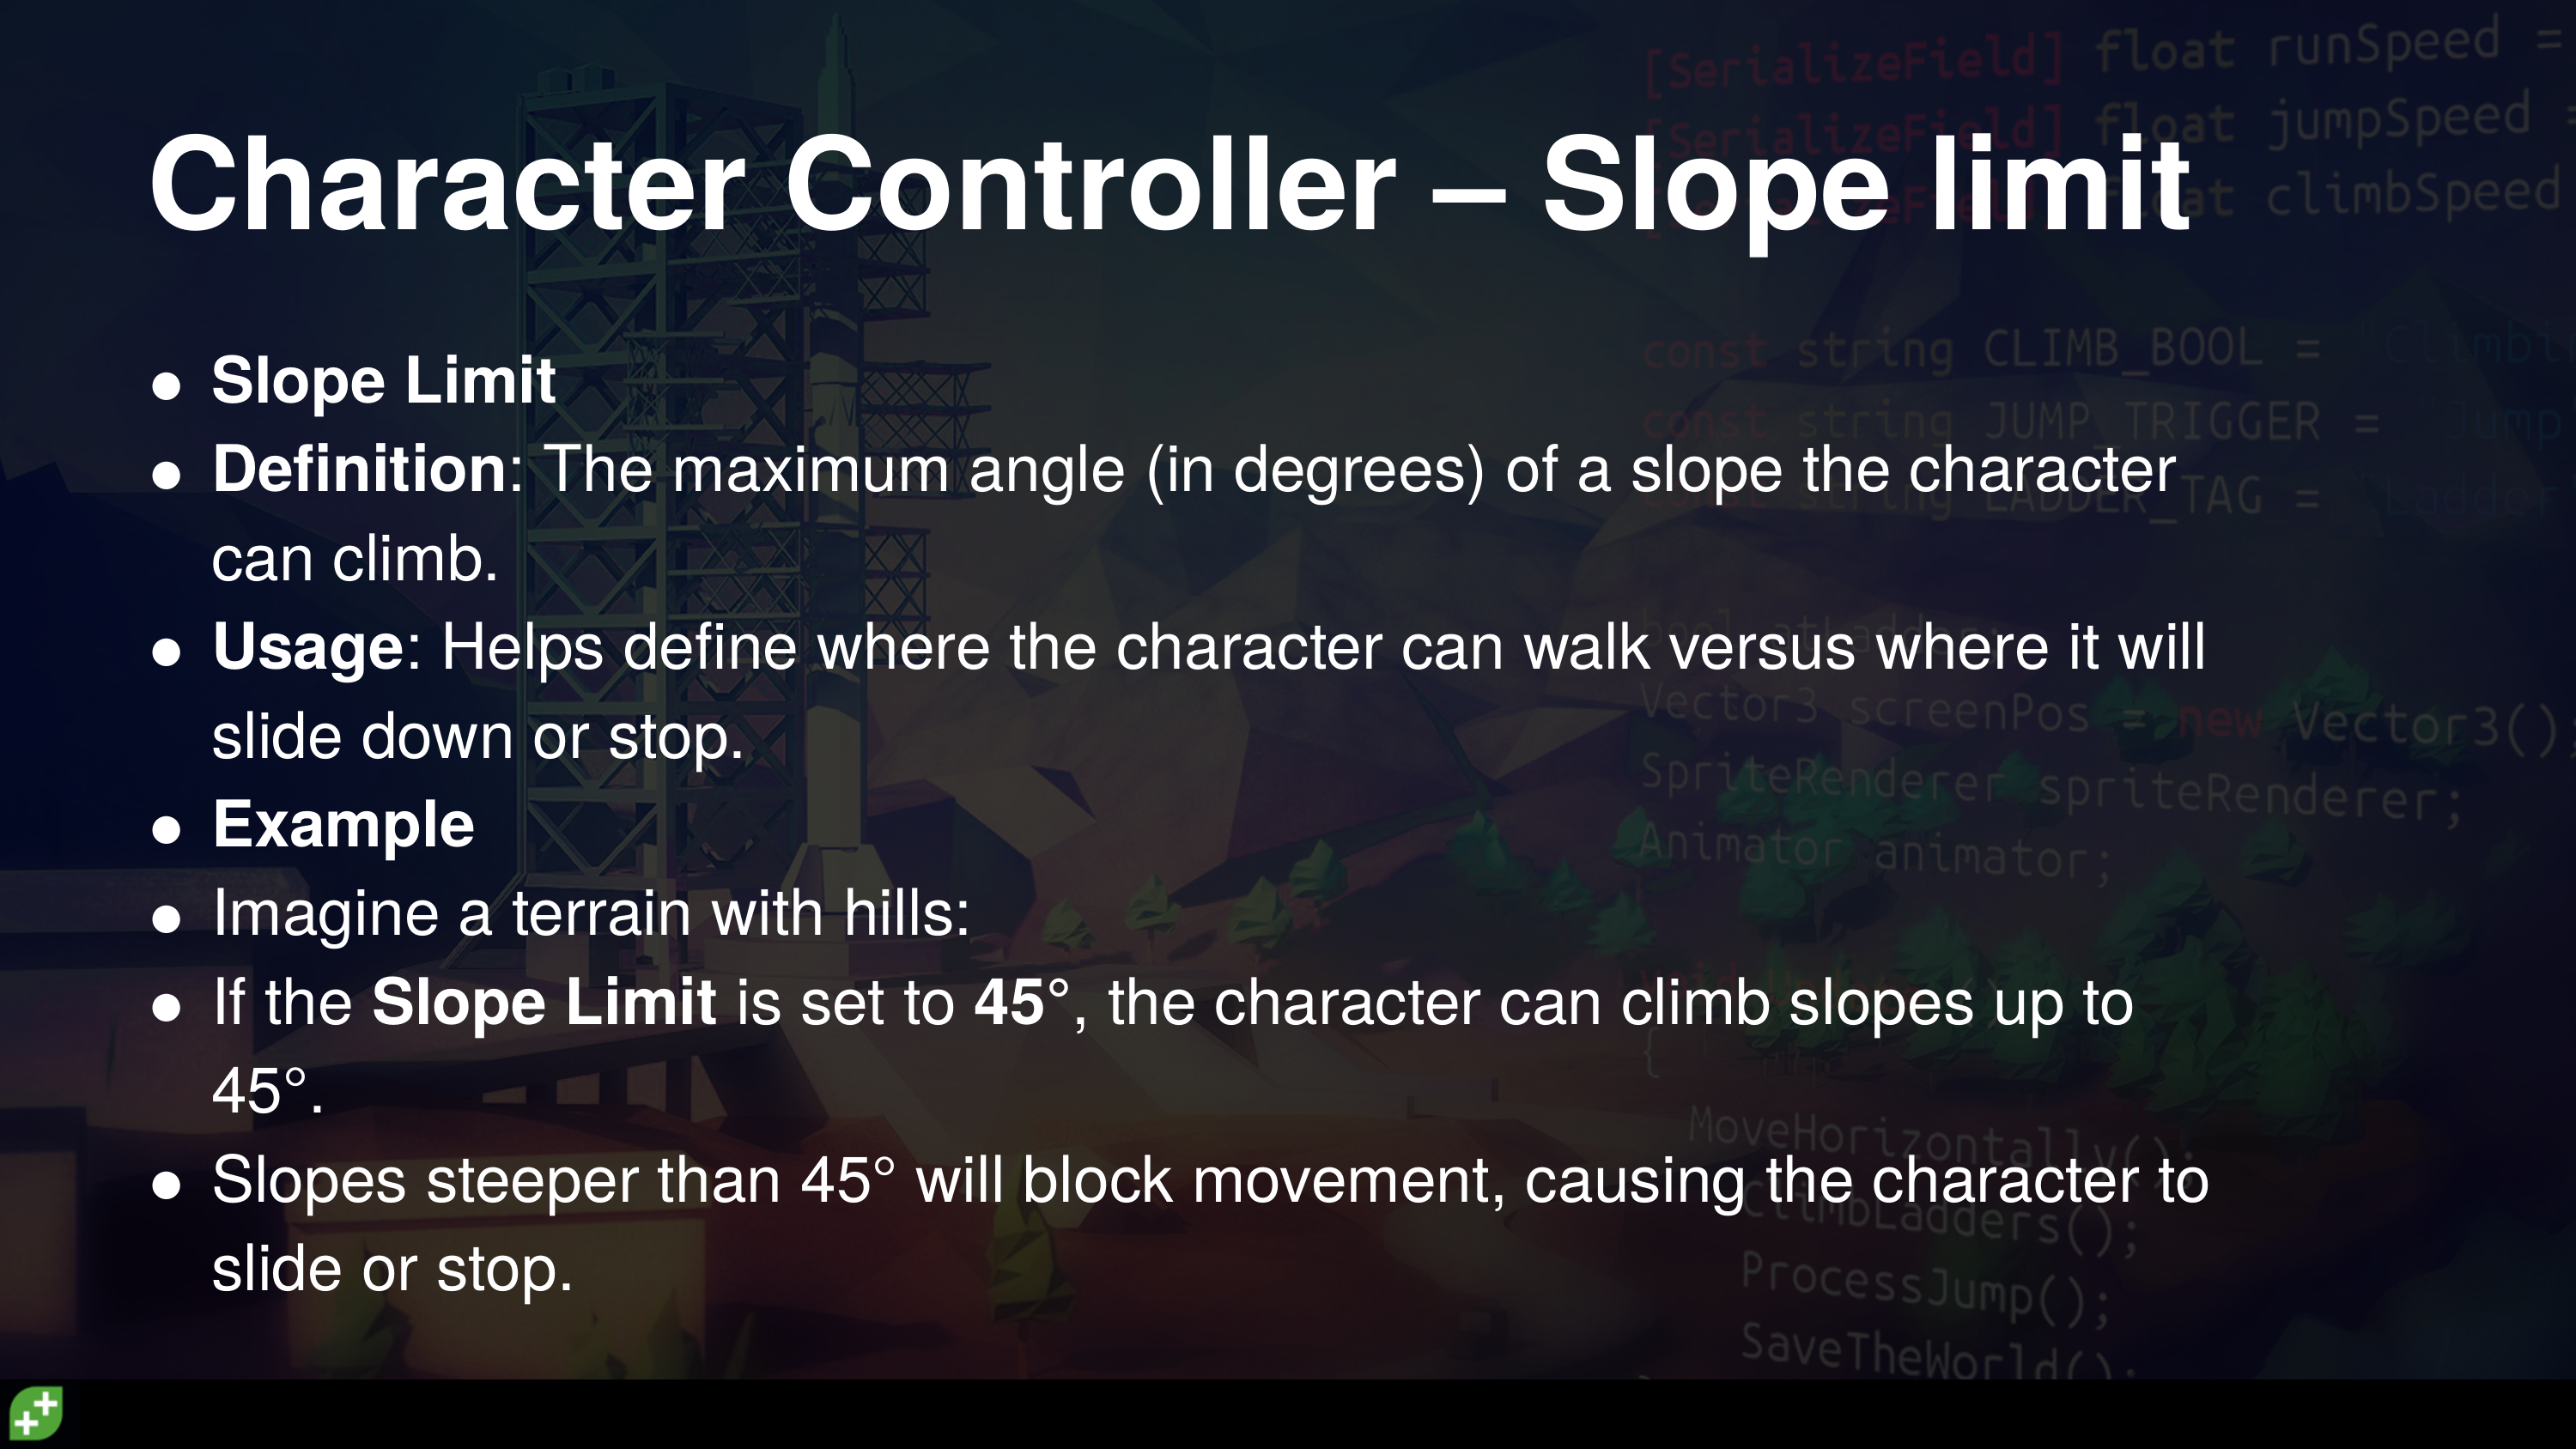

# Character Controller – Slope limit
Slope Limit
Definition: The maximum angle (in degrees) of a slope the character can climb.
Usage: Helps define where the character can walk versus where it will slide down or stop.
Example
Imagine a terrain with hills:
If the Slope Limit is set to 45°, the character can climb slopes up to 45°.
Slopes steeper than 45° will block movement, causing the character to slide or stop.